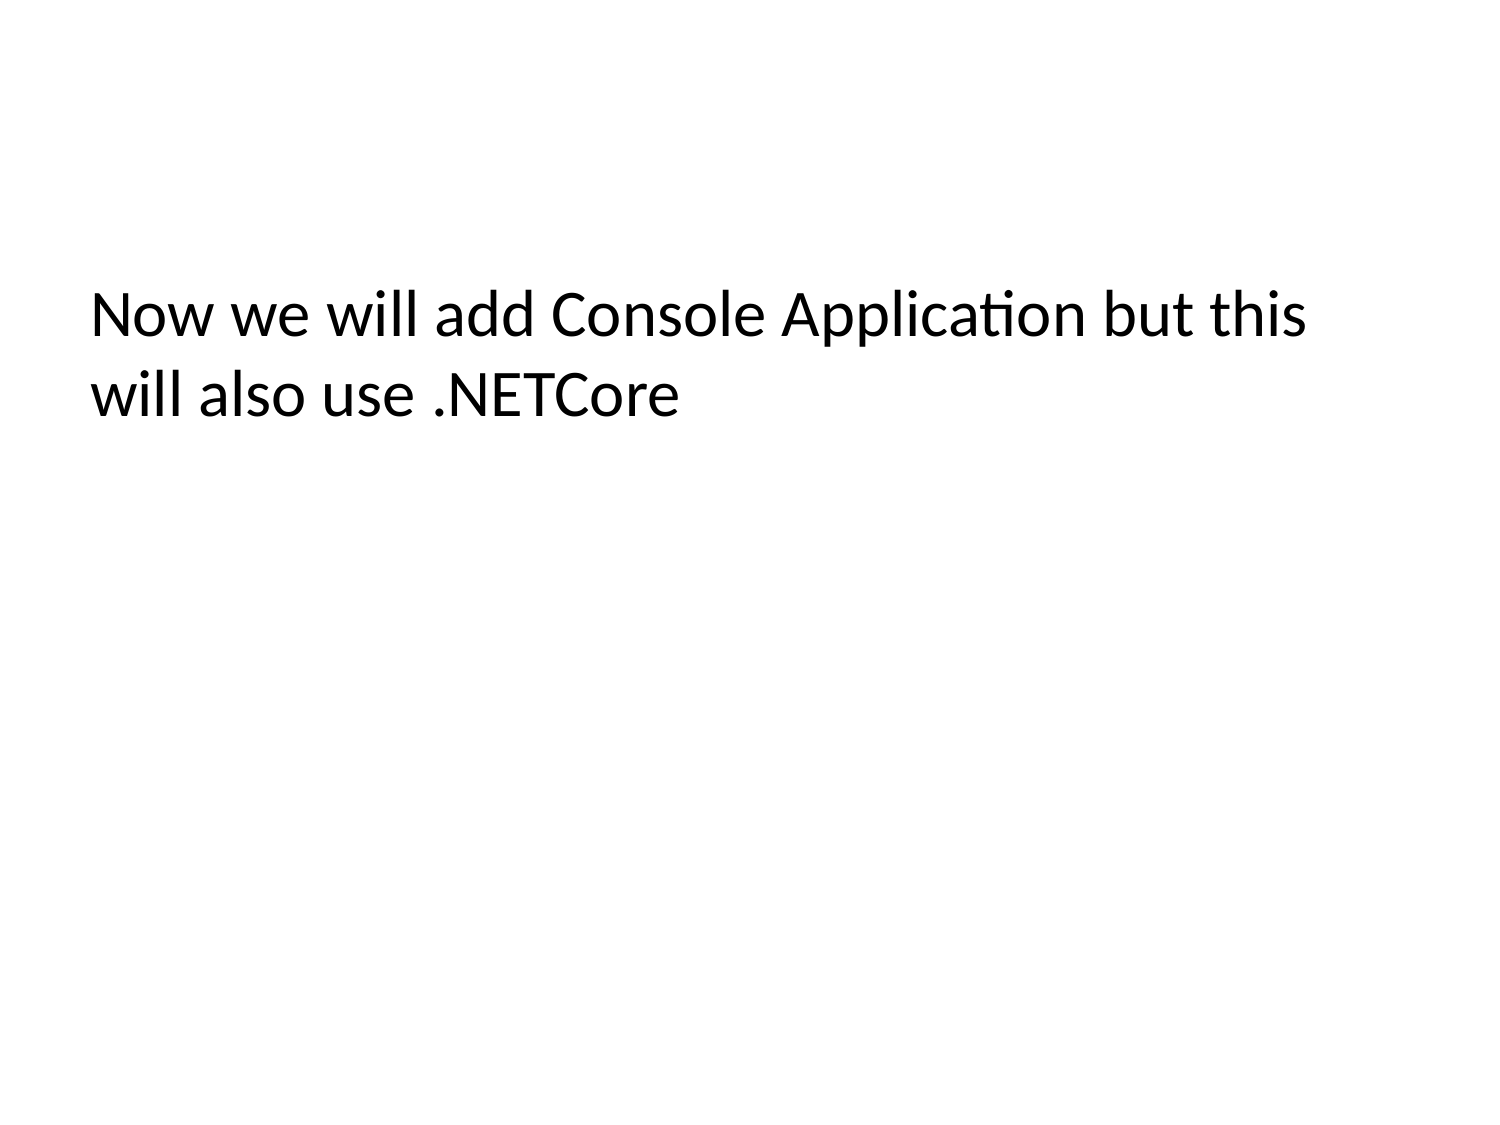

Now we will add Console Application but this will also use .NETCore